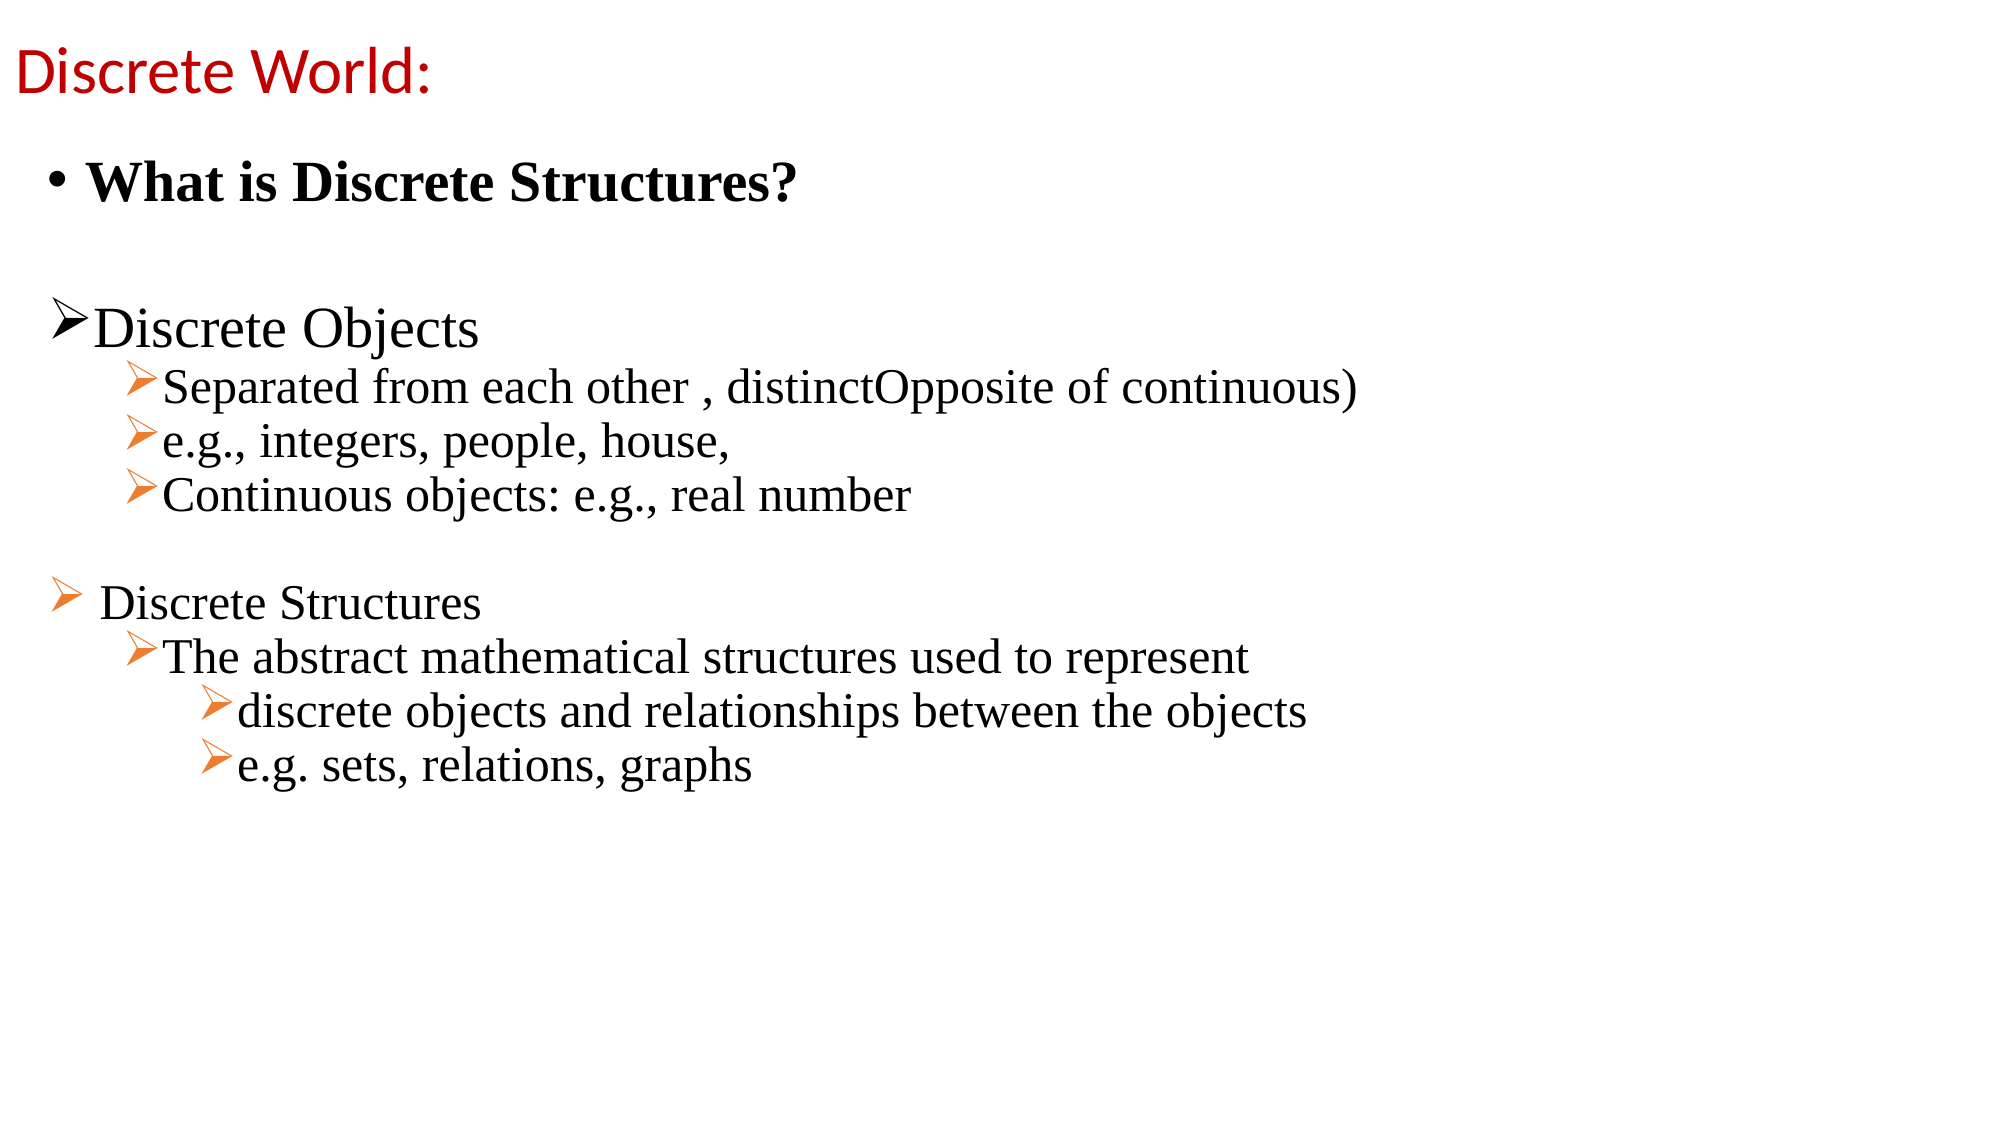

# Discrete World:
What is Discrete Structures?

Discrete Objects
Separated from each other , distinctOpposite of continuous)
e.g., integers, people, house,
Continuous objects: e.g., real number

 Discrete Structures
The abstract mathematical structures used to represent
discrete objects and relationships between the objects
e.g. sets, relations, graphs